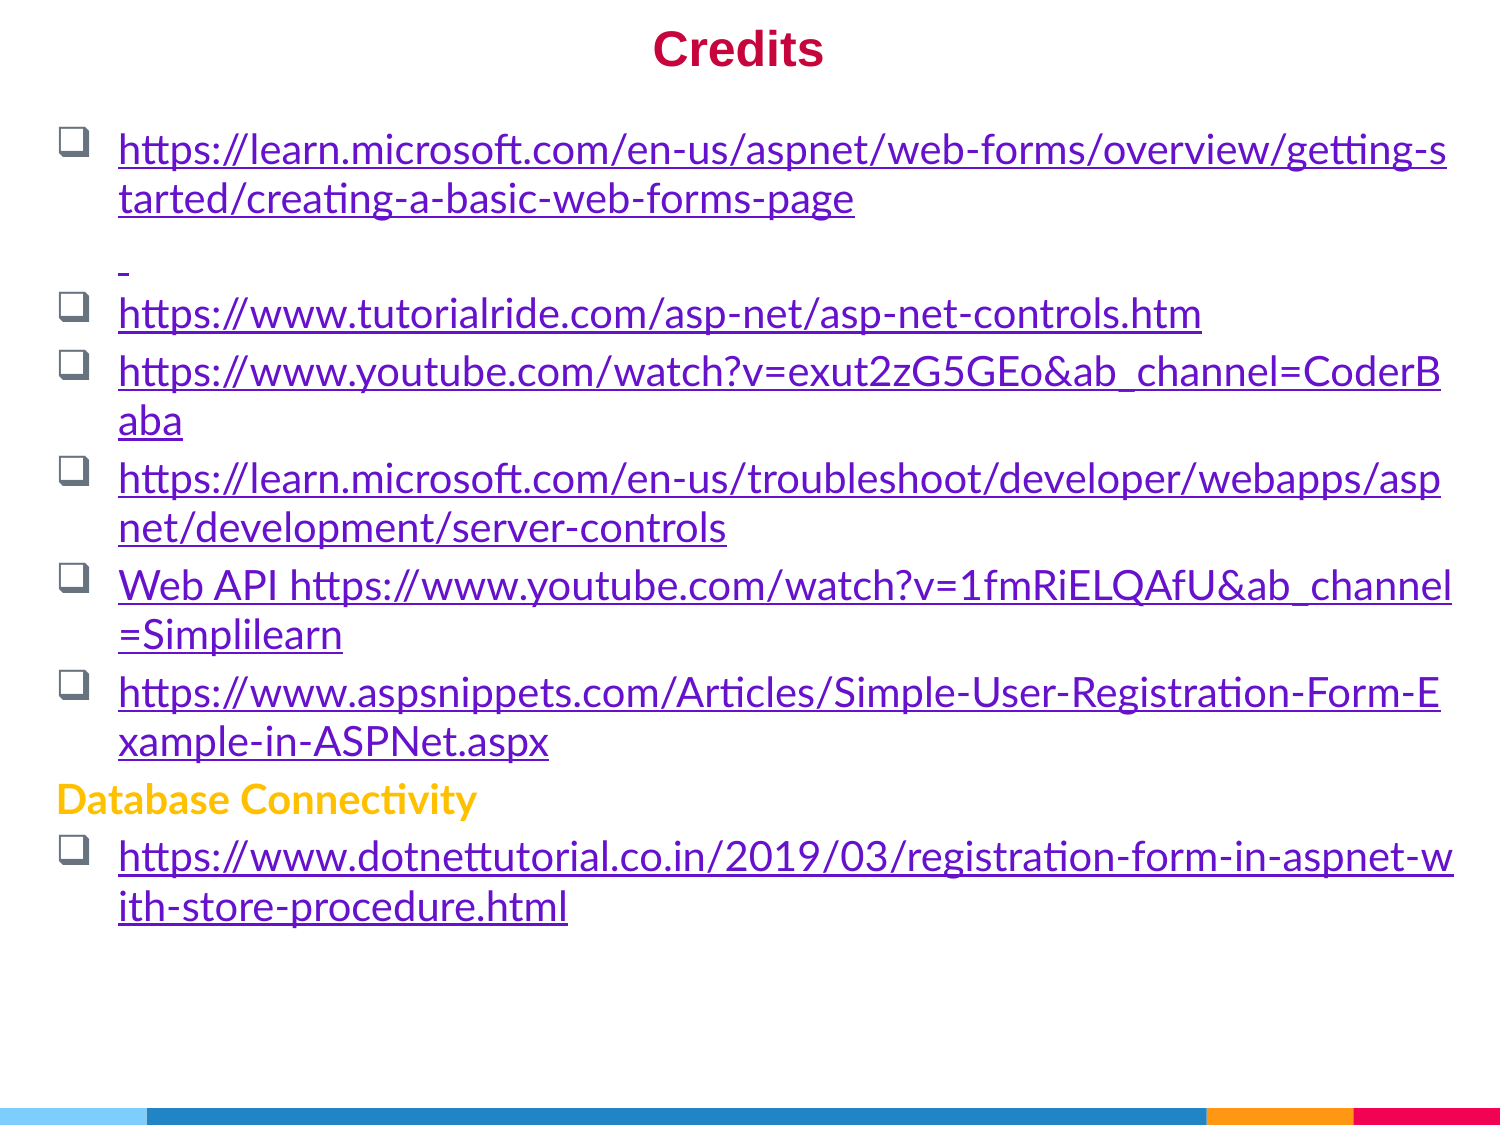

# Credits
https://learn.microsoft.com/en-us/aspnet/web-forms/overview/getting-started/creating-a-basic-web-forms-page
https://www.tutorialride.com/asp-net/asp-net-controls.htm
https://www.youtube.com/watch?v=exut2zG5GEo&ab_channel=CoderBaba
https://learn.microsoft.com/en-us/troubleshoot/developer/webapps/aspnet/development/server-controls
Web API https://www.youtube.com/watch?v=1fmRiELQAfU&ab_channel=Simplilearn
https://www.aspsnippets.com/Articles/Simple-User-Registration-Form-Example-in-ASPNet.aspx
Database Connectivity
https://www.dotnettutorial.co.in/2019/03/registration-form-in-aspnet-with-store-procedure.html